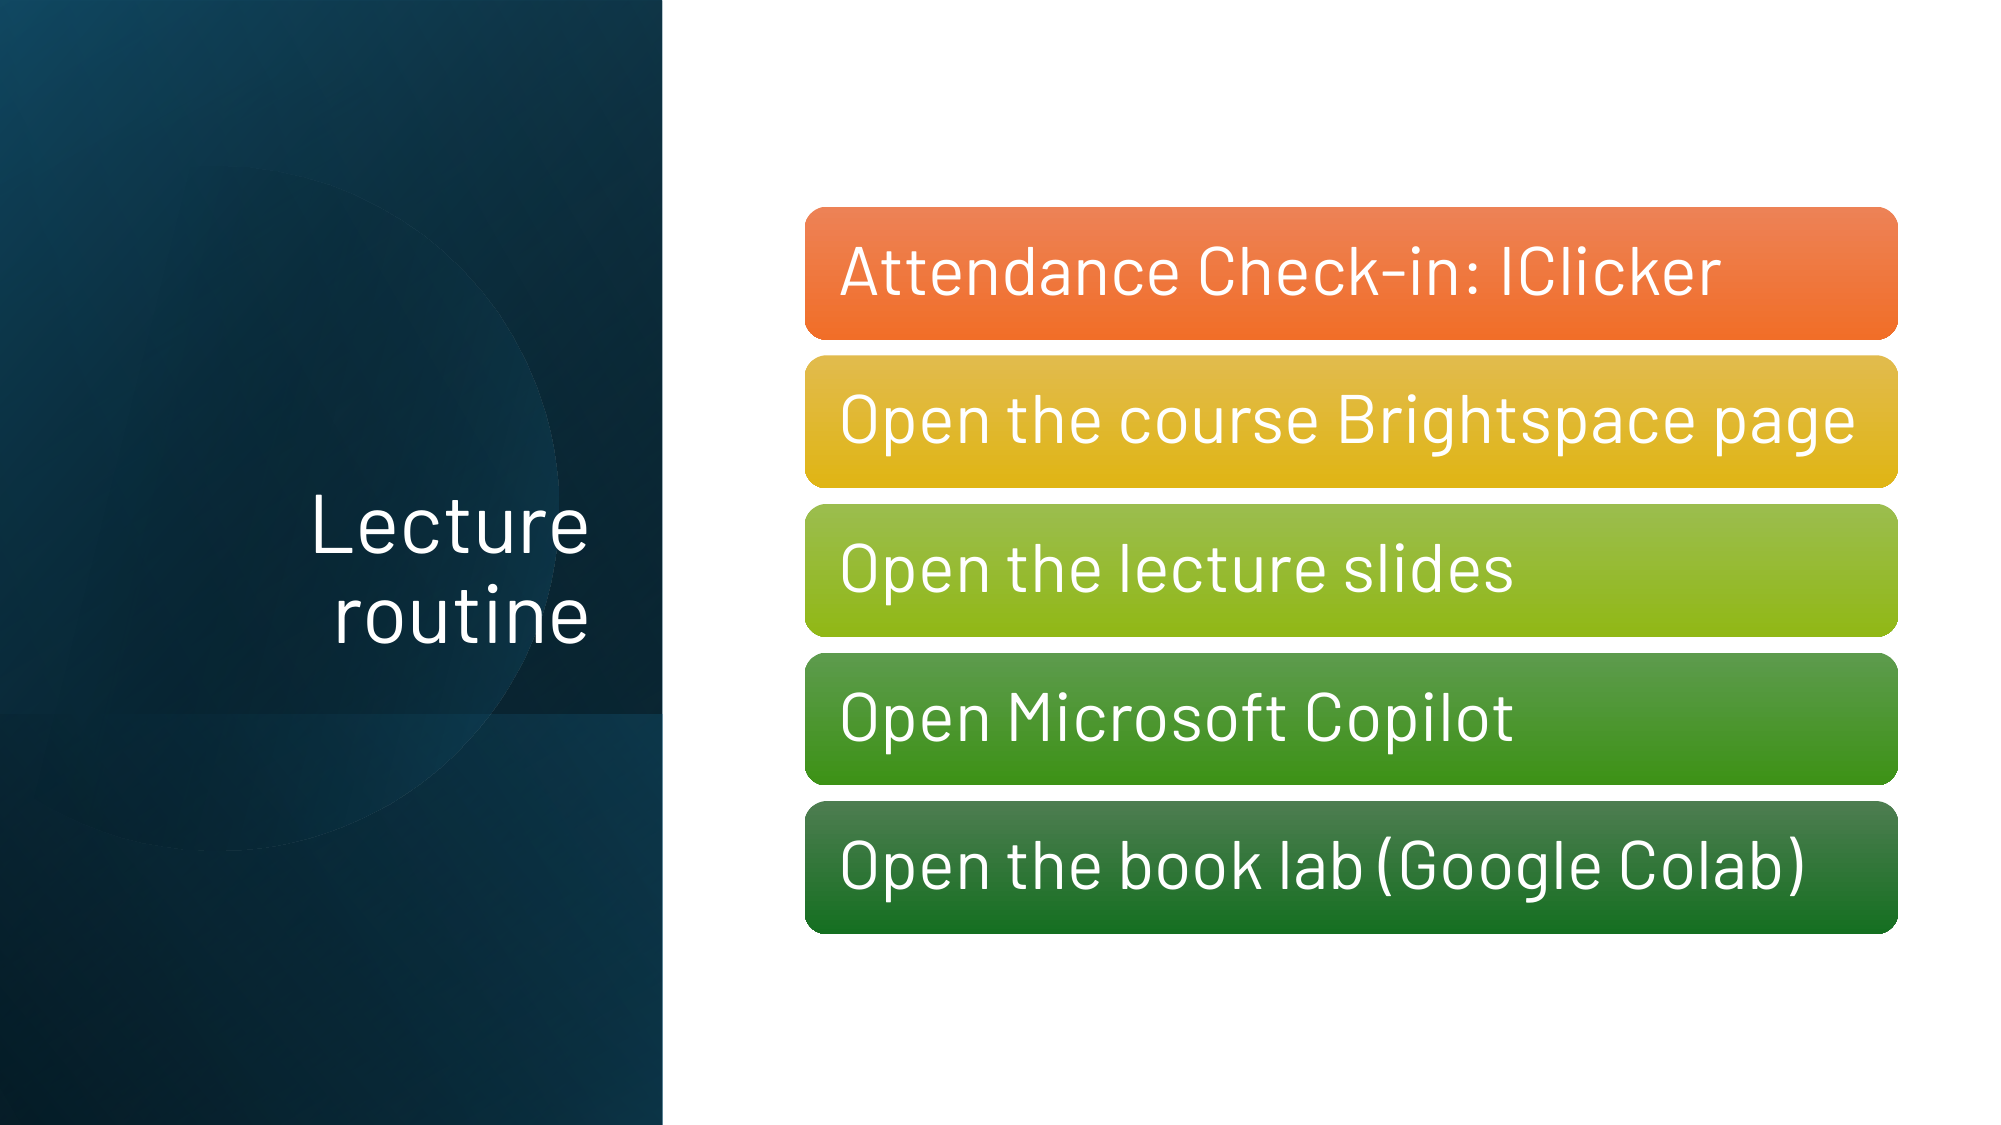

Attendance Check-in: IClicker
Open the course Brightspace page
Open the lecture slides
Open Microsoft Copilot
Open the book lab (Google Colab)

# Lecture routine